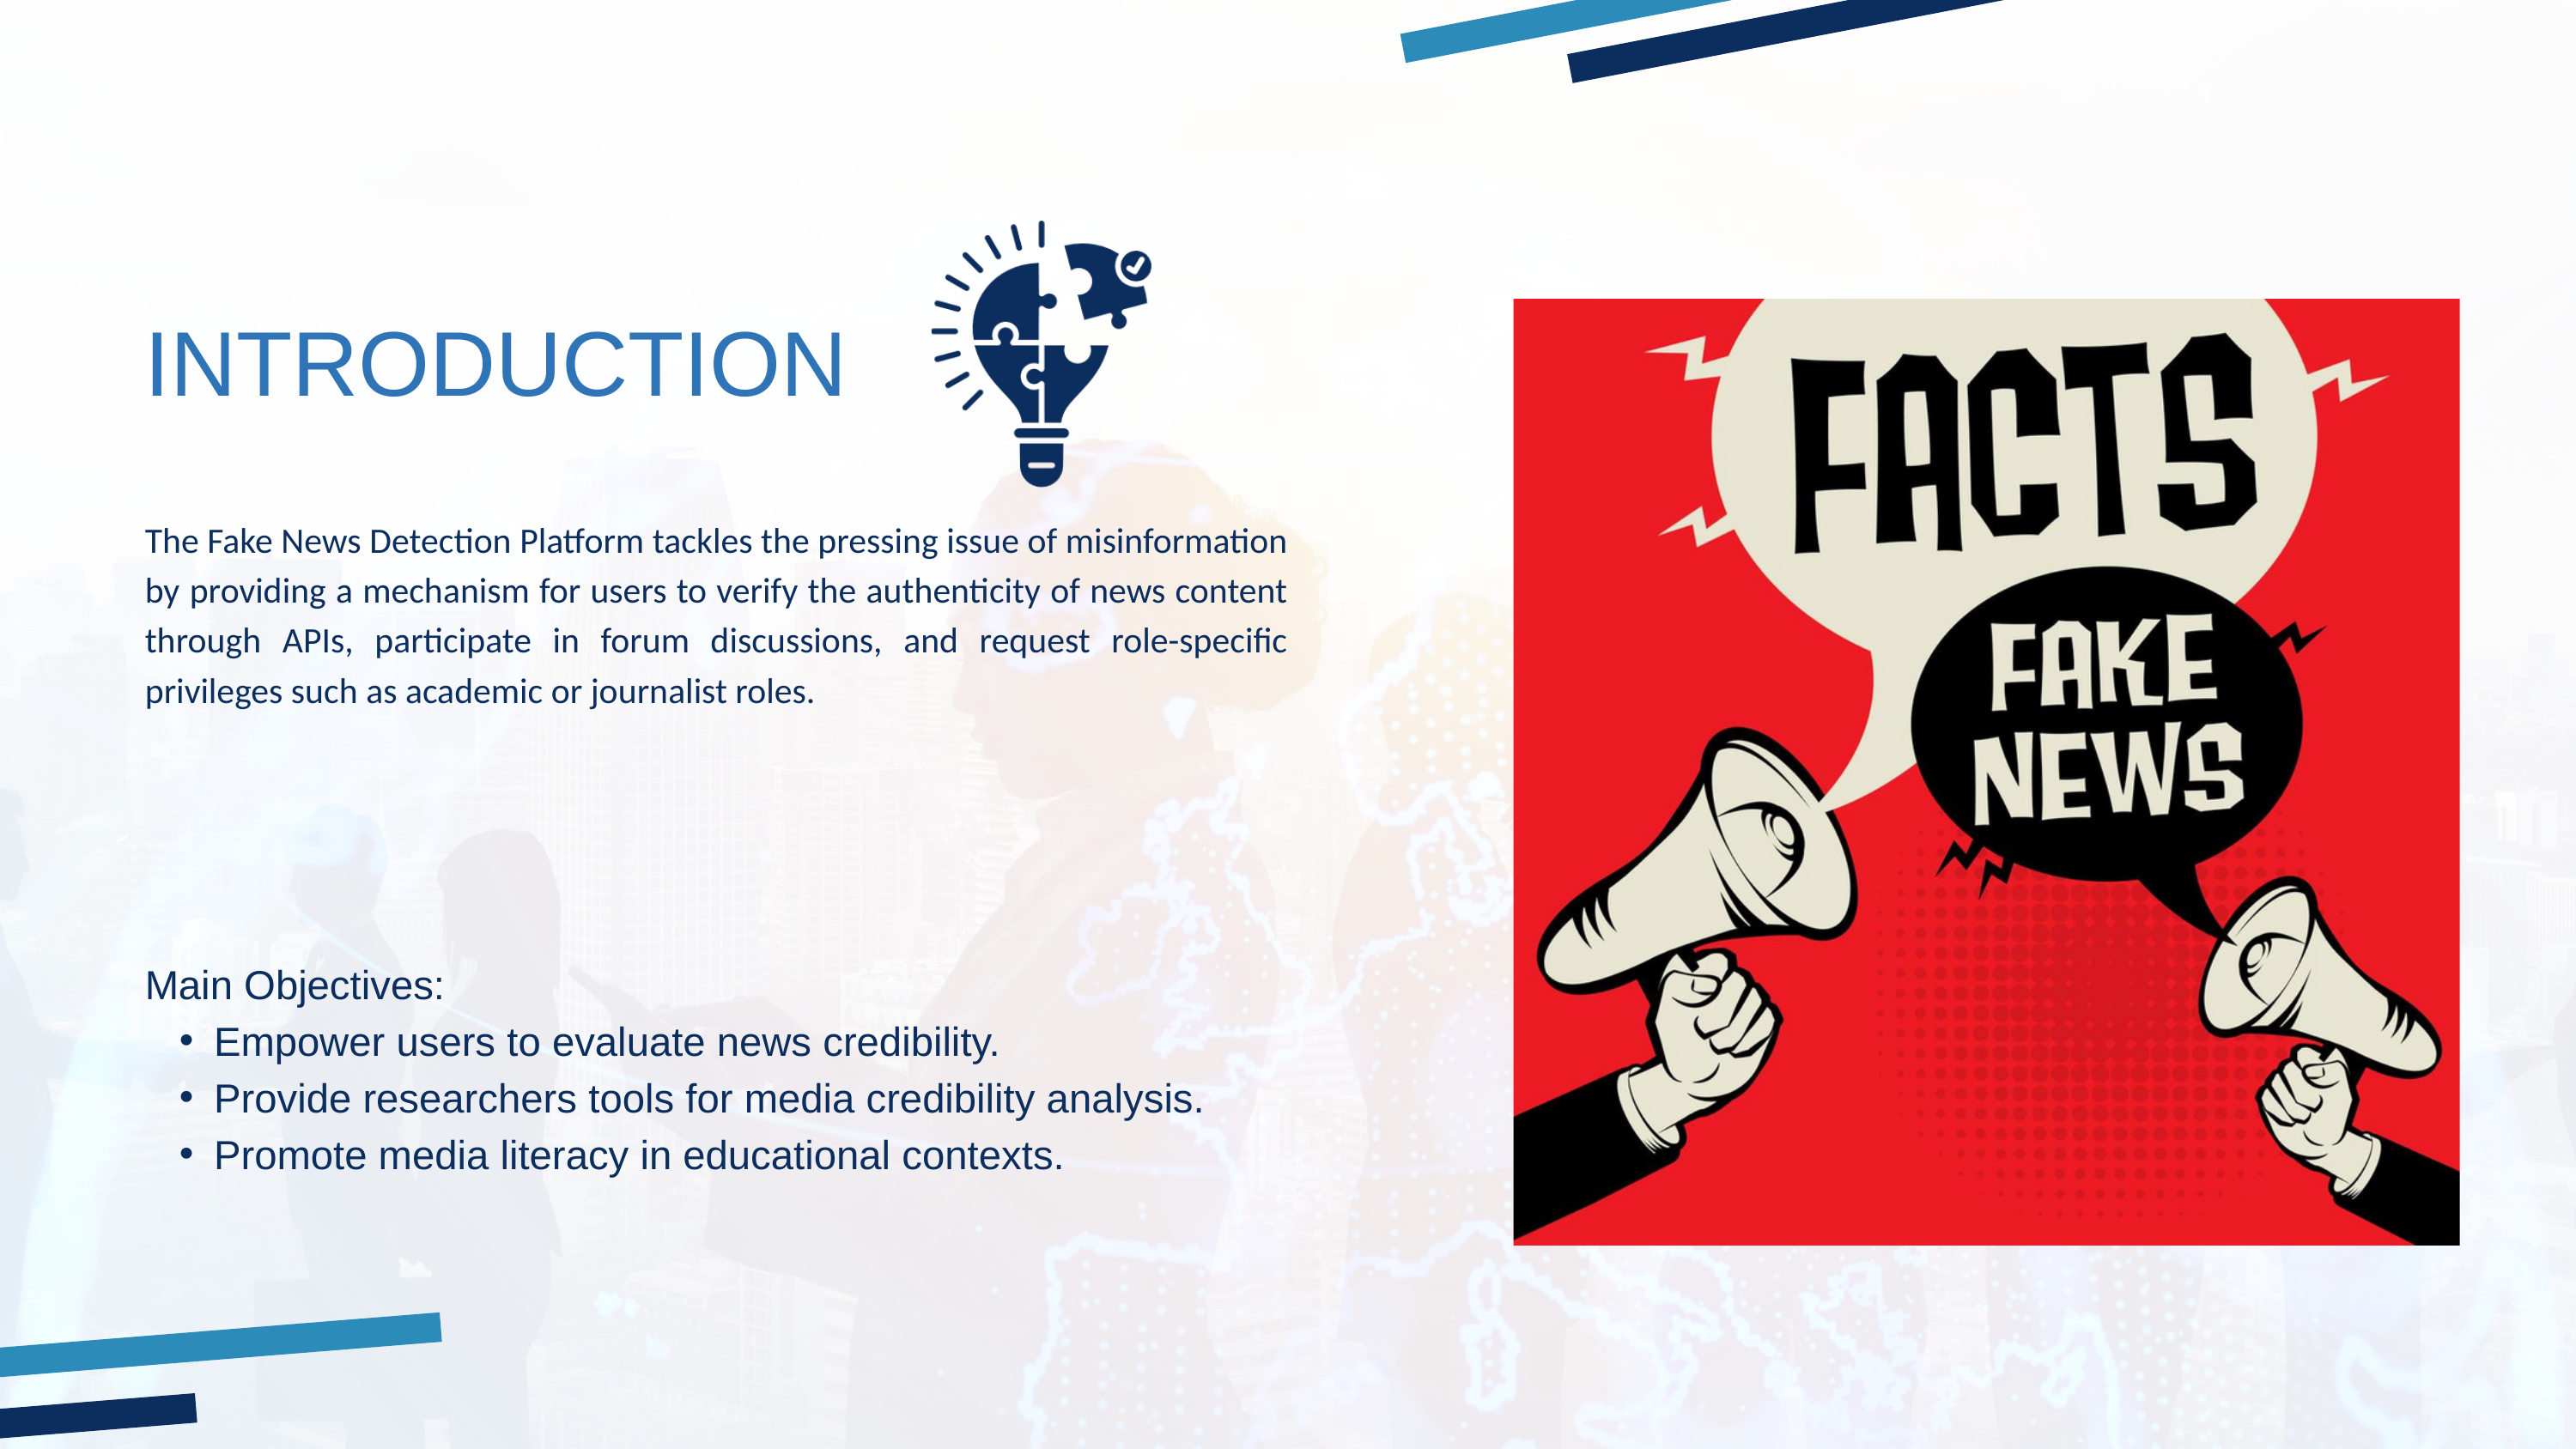

INTRODUCTION

The Fake News Detection Platform tackles the pressing issue of misinformation by providing a mechanism for users to verify the authenticity of news content through APIs, participate in forum discussions, and request role-specific privileges such as academic or journalist roles.
Main Objectives:
Empower users to evaluate news credibility.
Provide researchers tools for media credibility analysis.
Promote media literacy in educational contexts.